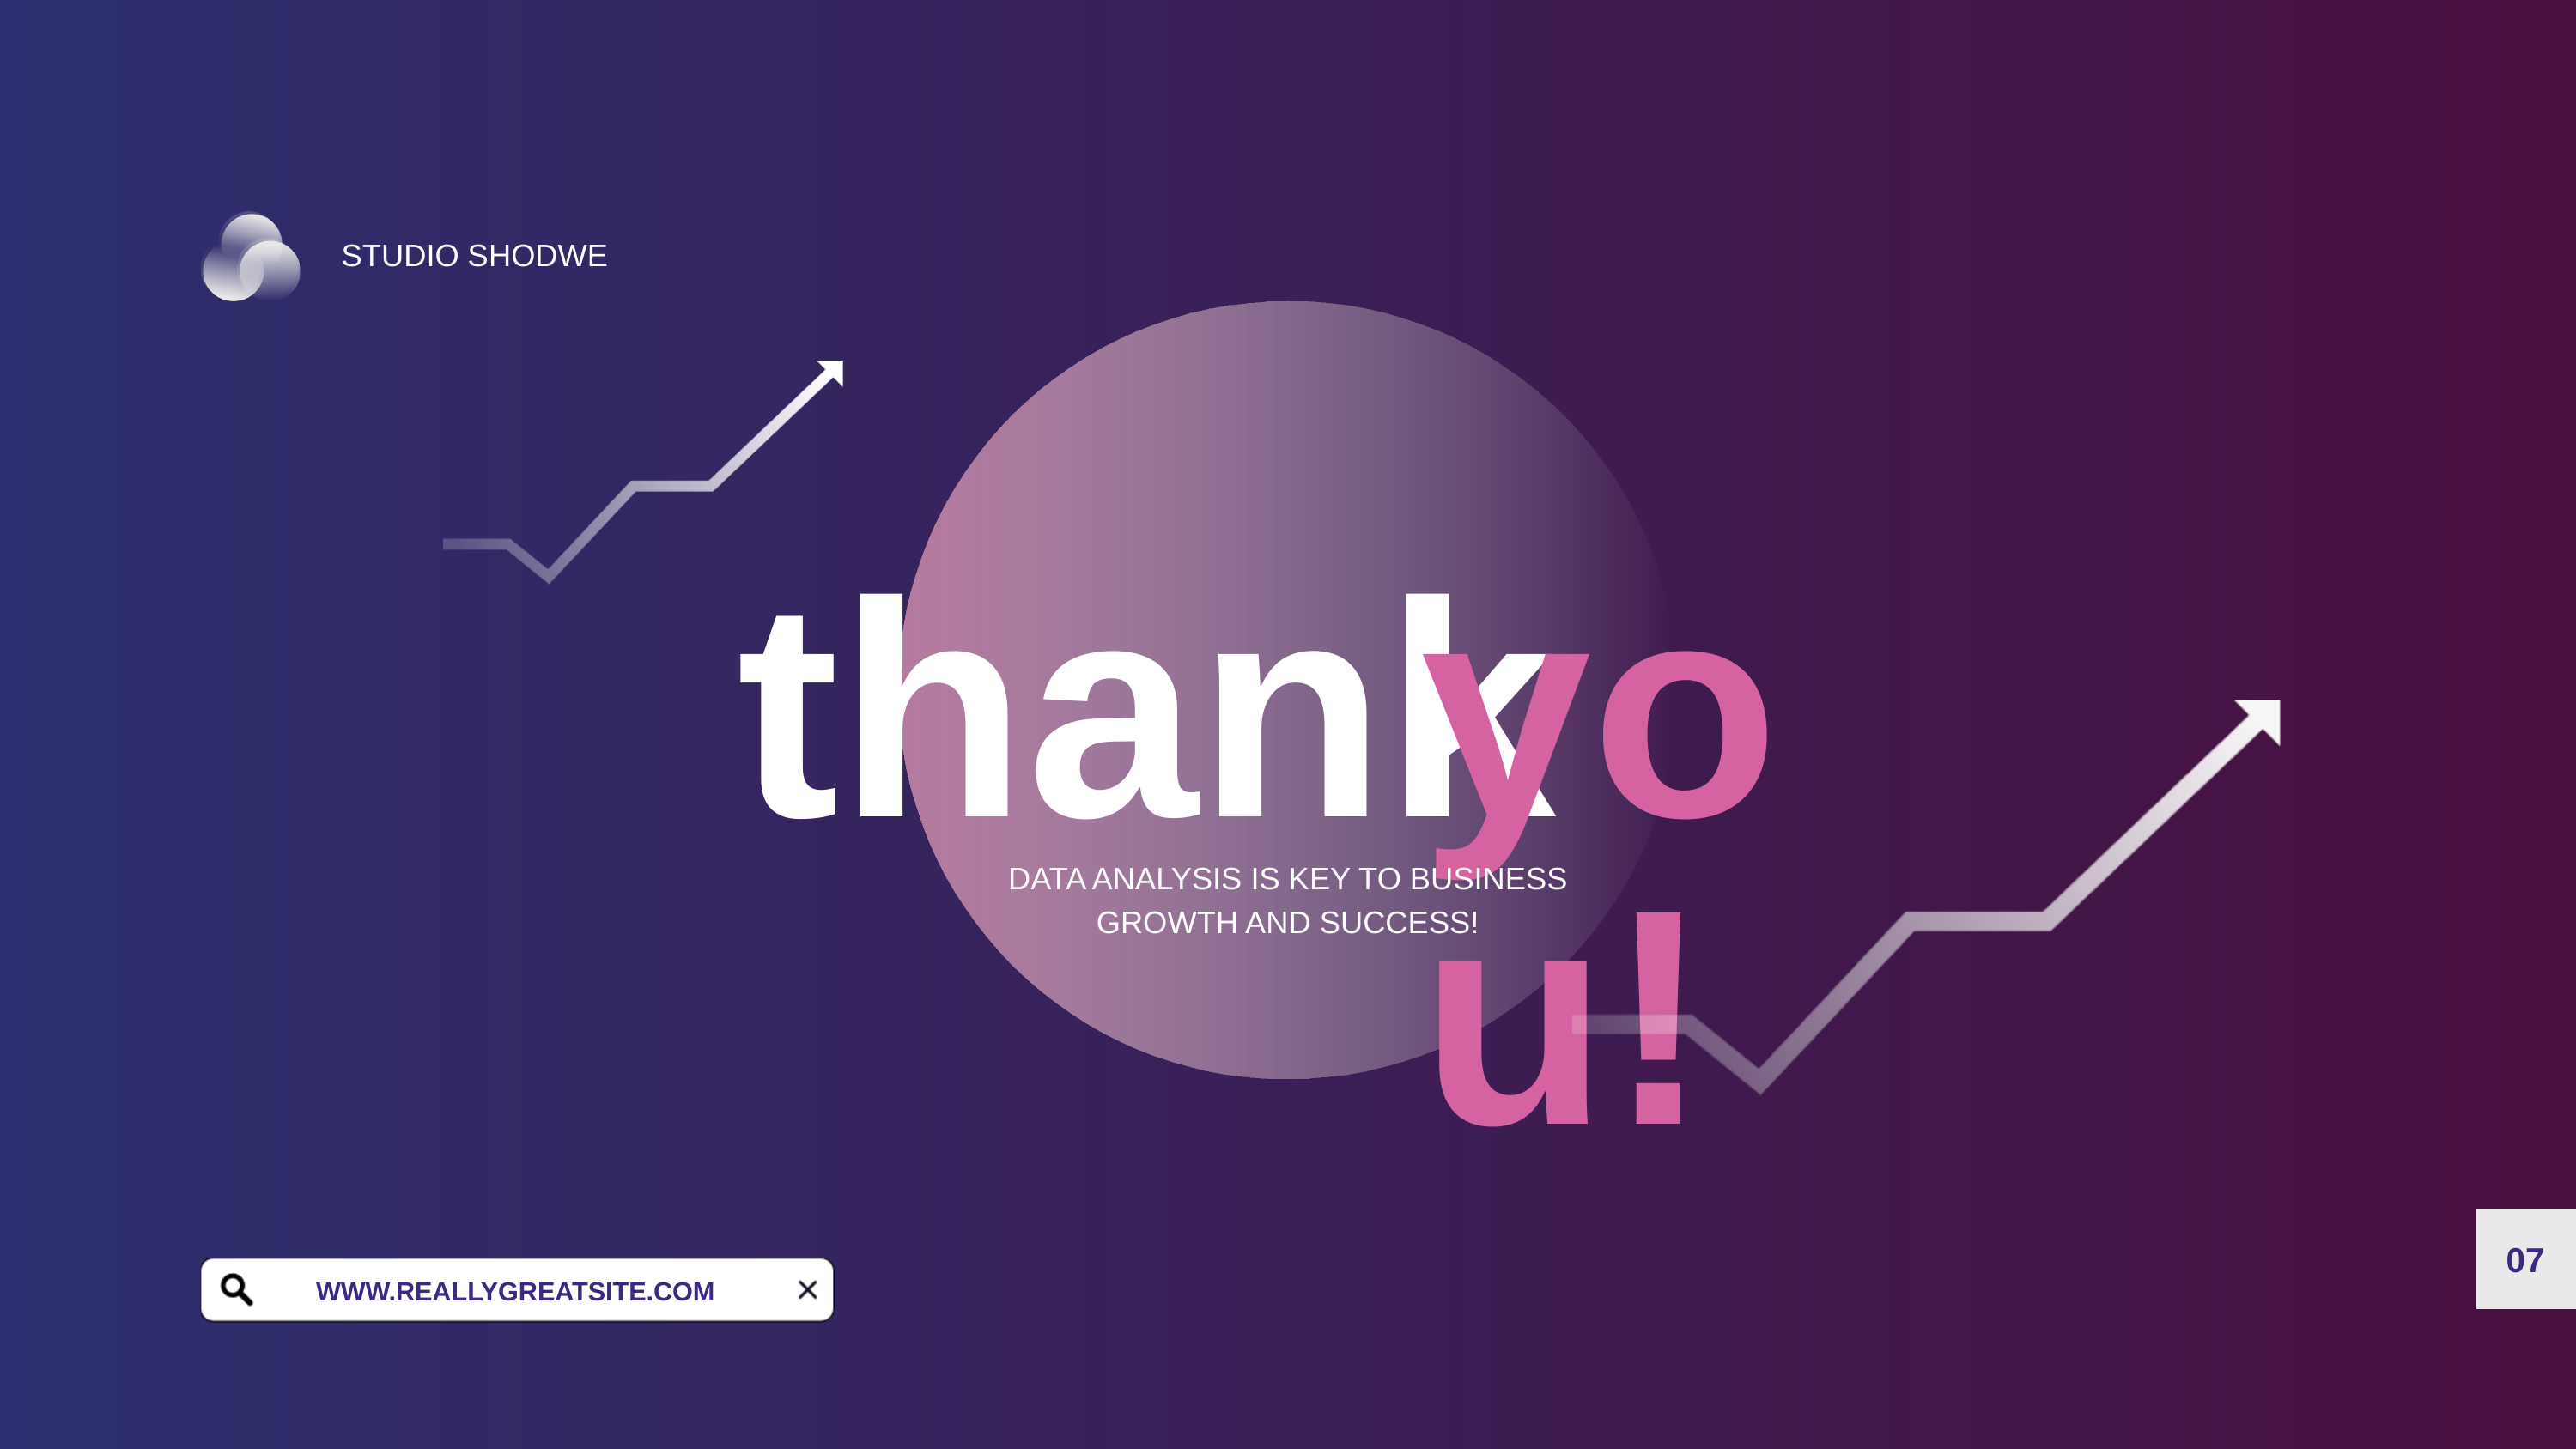

STUDIO SHODWE

you!
thank

DATA ANALYSIS IS KEY TO BUSINESS GROWTH AND SUCCESS!

07

WWW.REALLYGREATSITE.COM